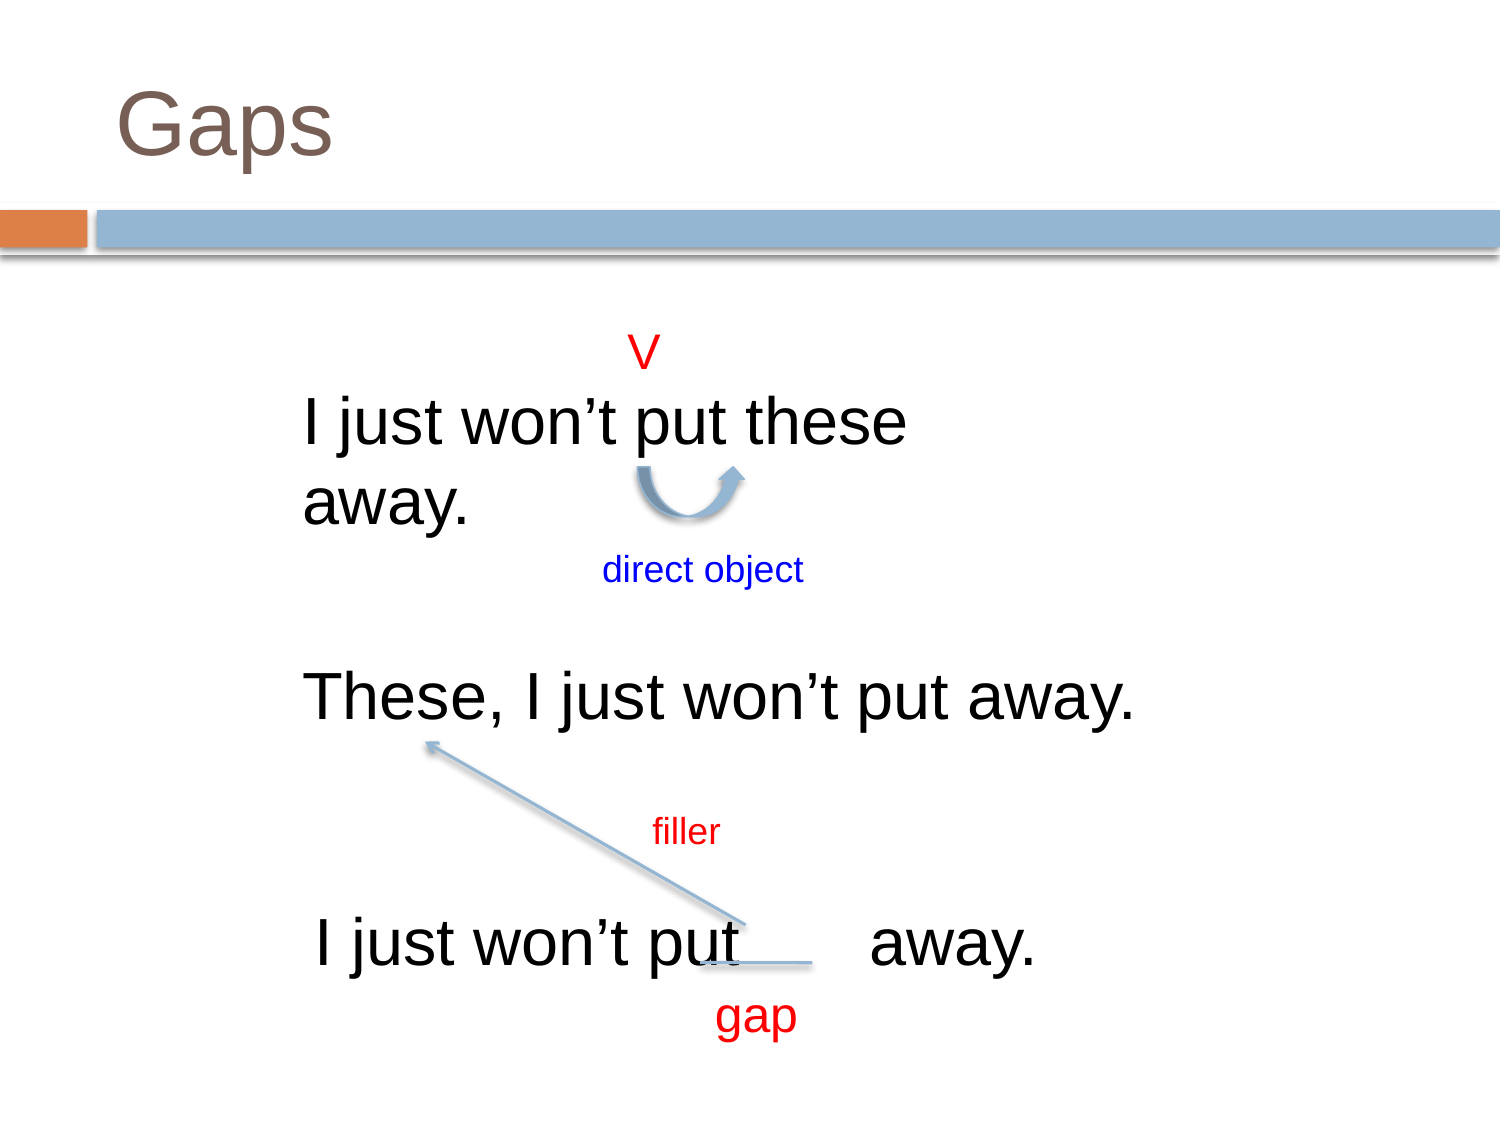

# Gaps
V
I just won’t put these away.

direct object
These, I just won’t put away.
filler
I just won’t put       away.
gap